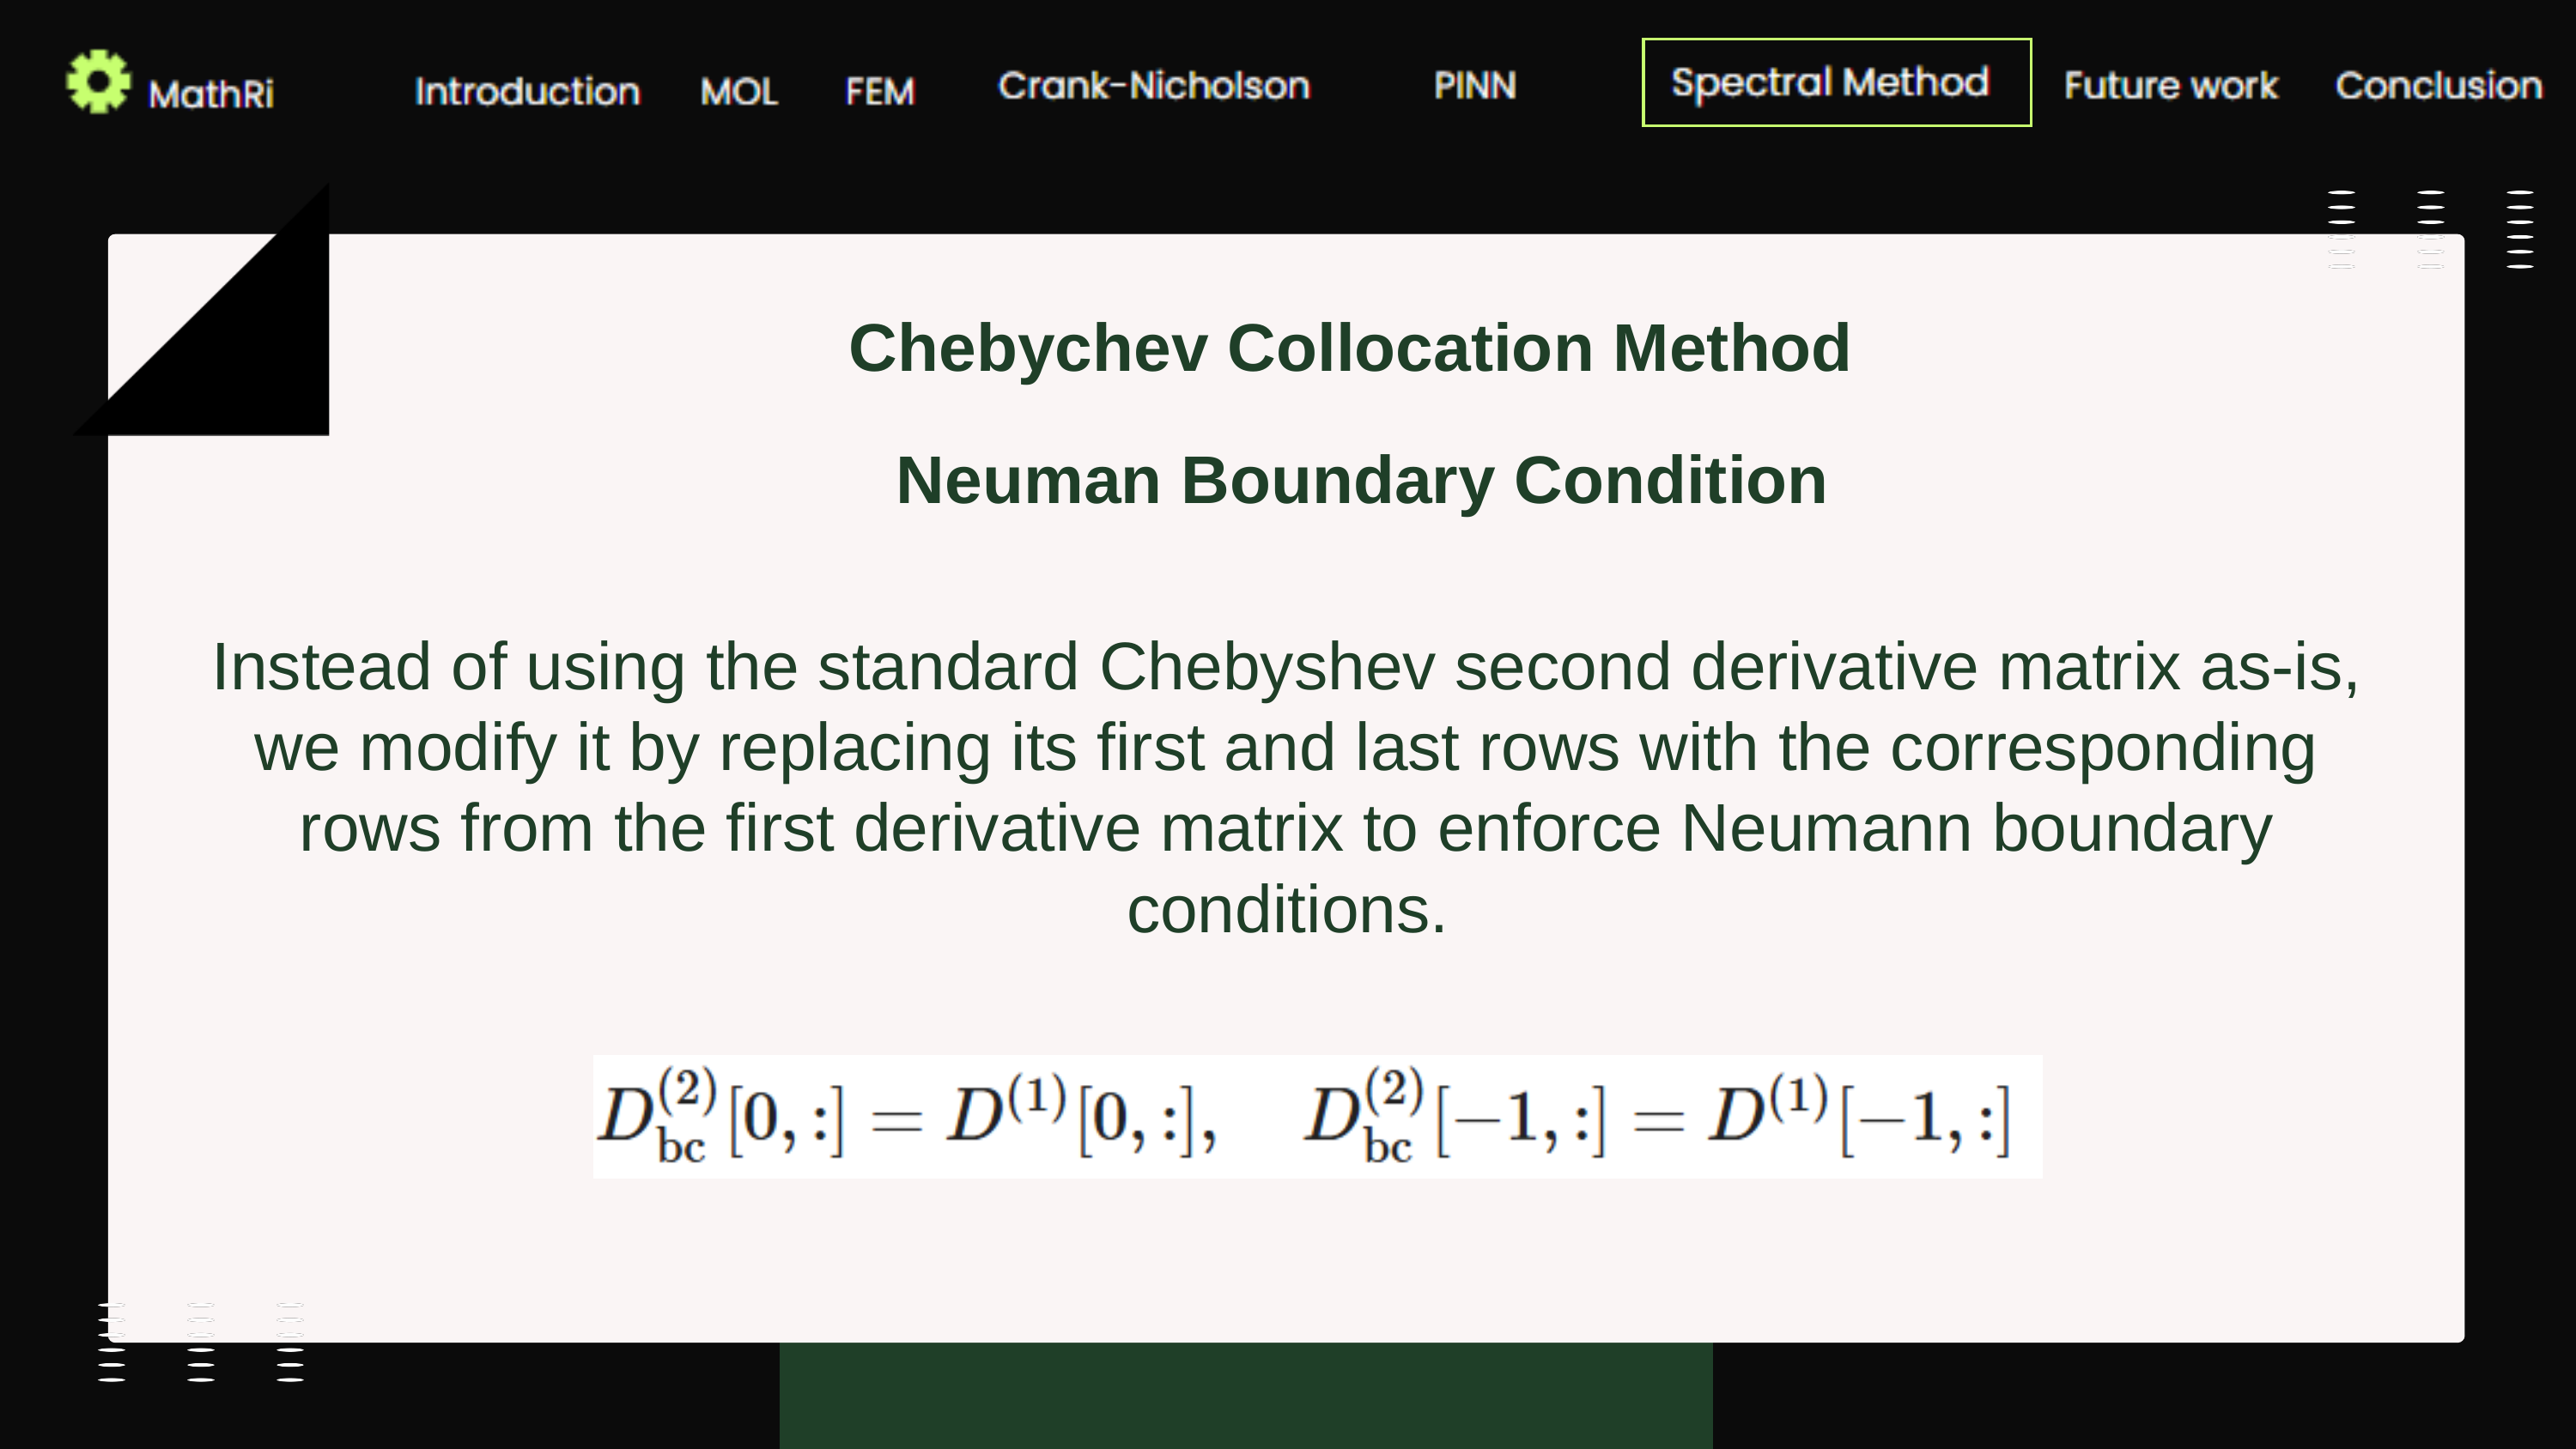

Chebychev Collocation Method
Neuman Boundary Condition
Instead of using the standard Chebyshev second derivative matrix as-is, we modify it by replacing its first and last rows with the corresponding rows from the first derivative matrix to enforce Neumann boundary conditions.